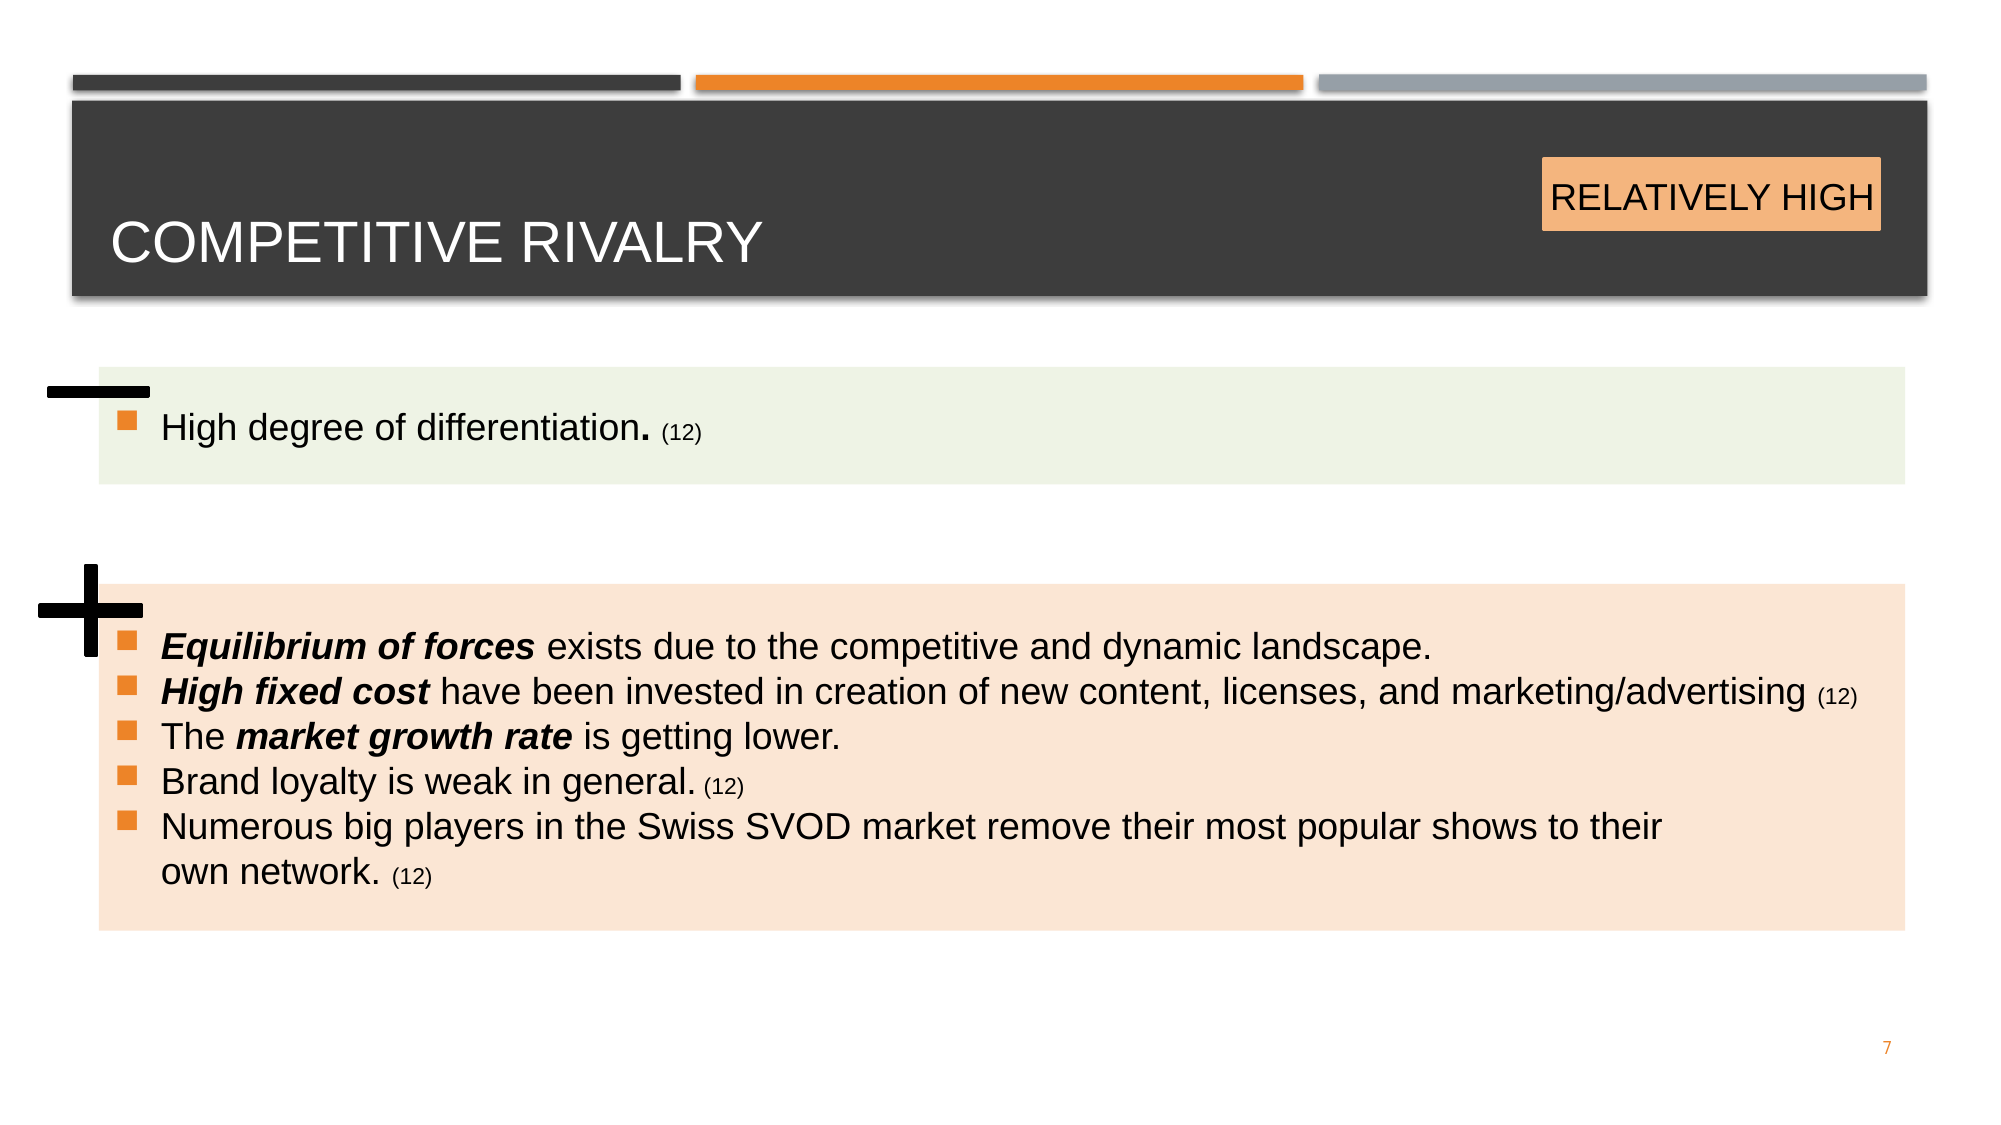

# COMPETITIVE RIVALRY
RELATIVELY HIGH
High degree of differentiation. (12)

Equilibrium of forces exists due to the competitive and dynamic landscape.
High fixed cost have been invested in creation of new content, licenses, and marketing/advertising (12)
The market growth rate is getting lower.
Brand loyalty is weak in general. (12)
Numerous big players in the Swiss SVOD market remove their most popular shows to their own network. (12)
7